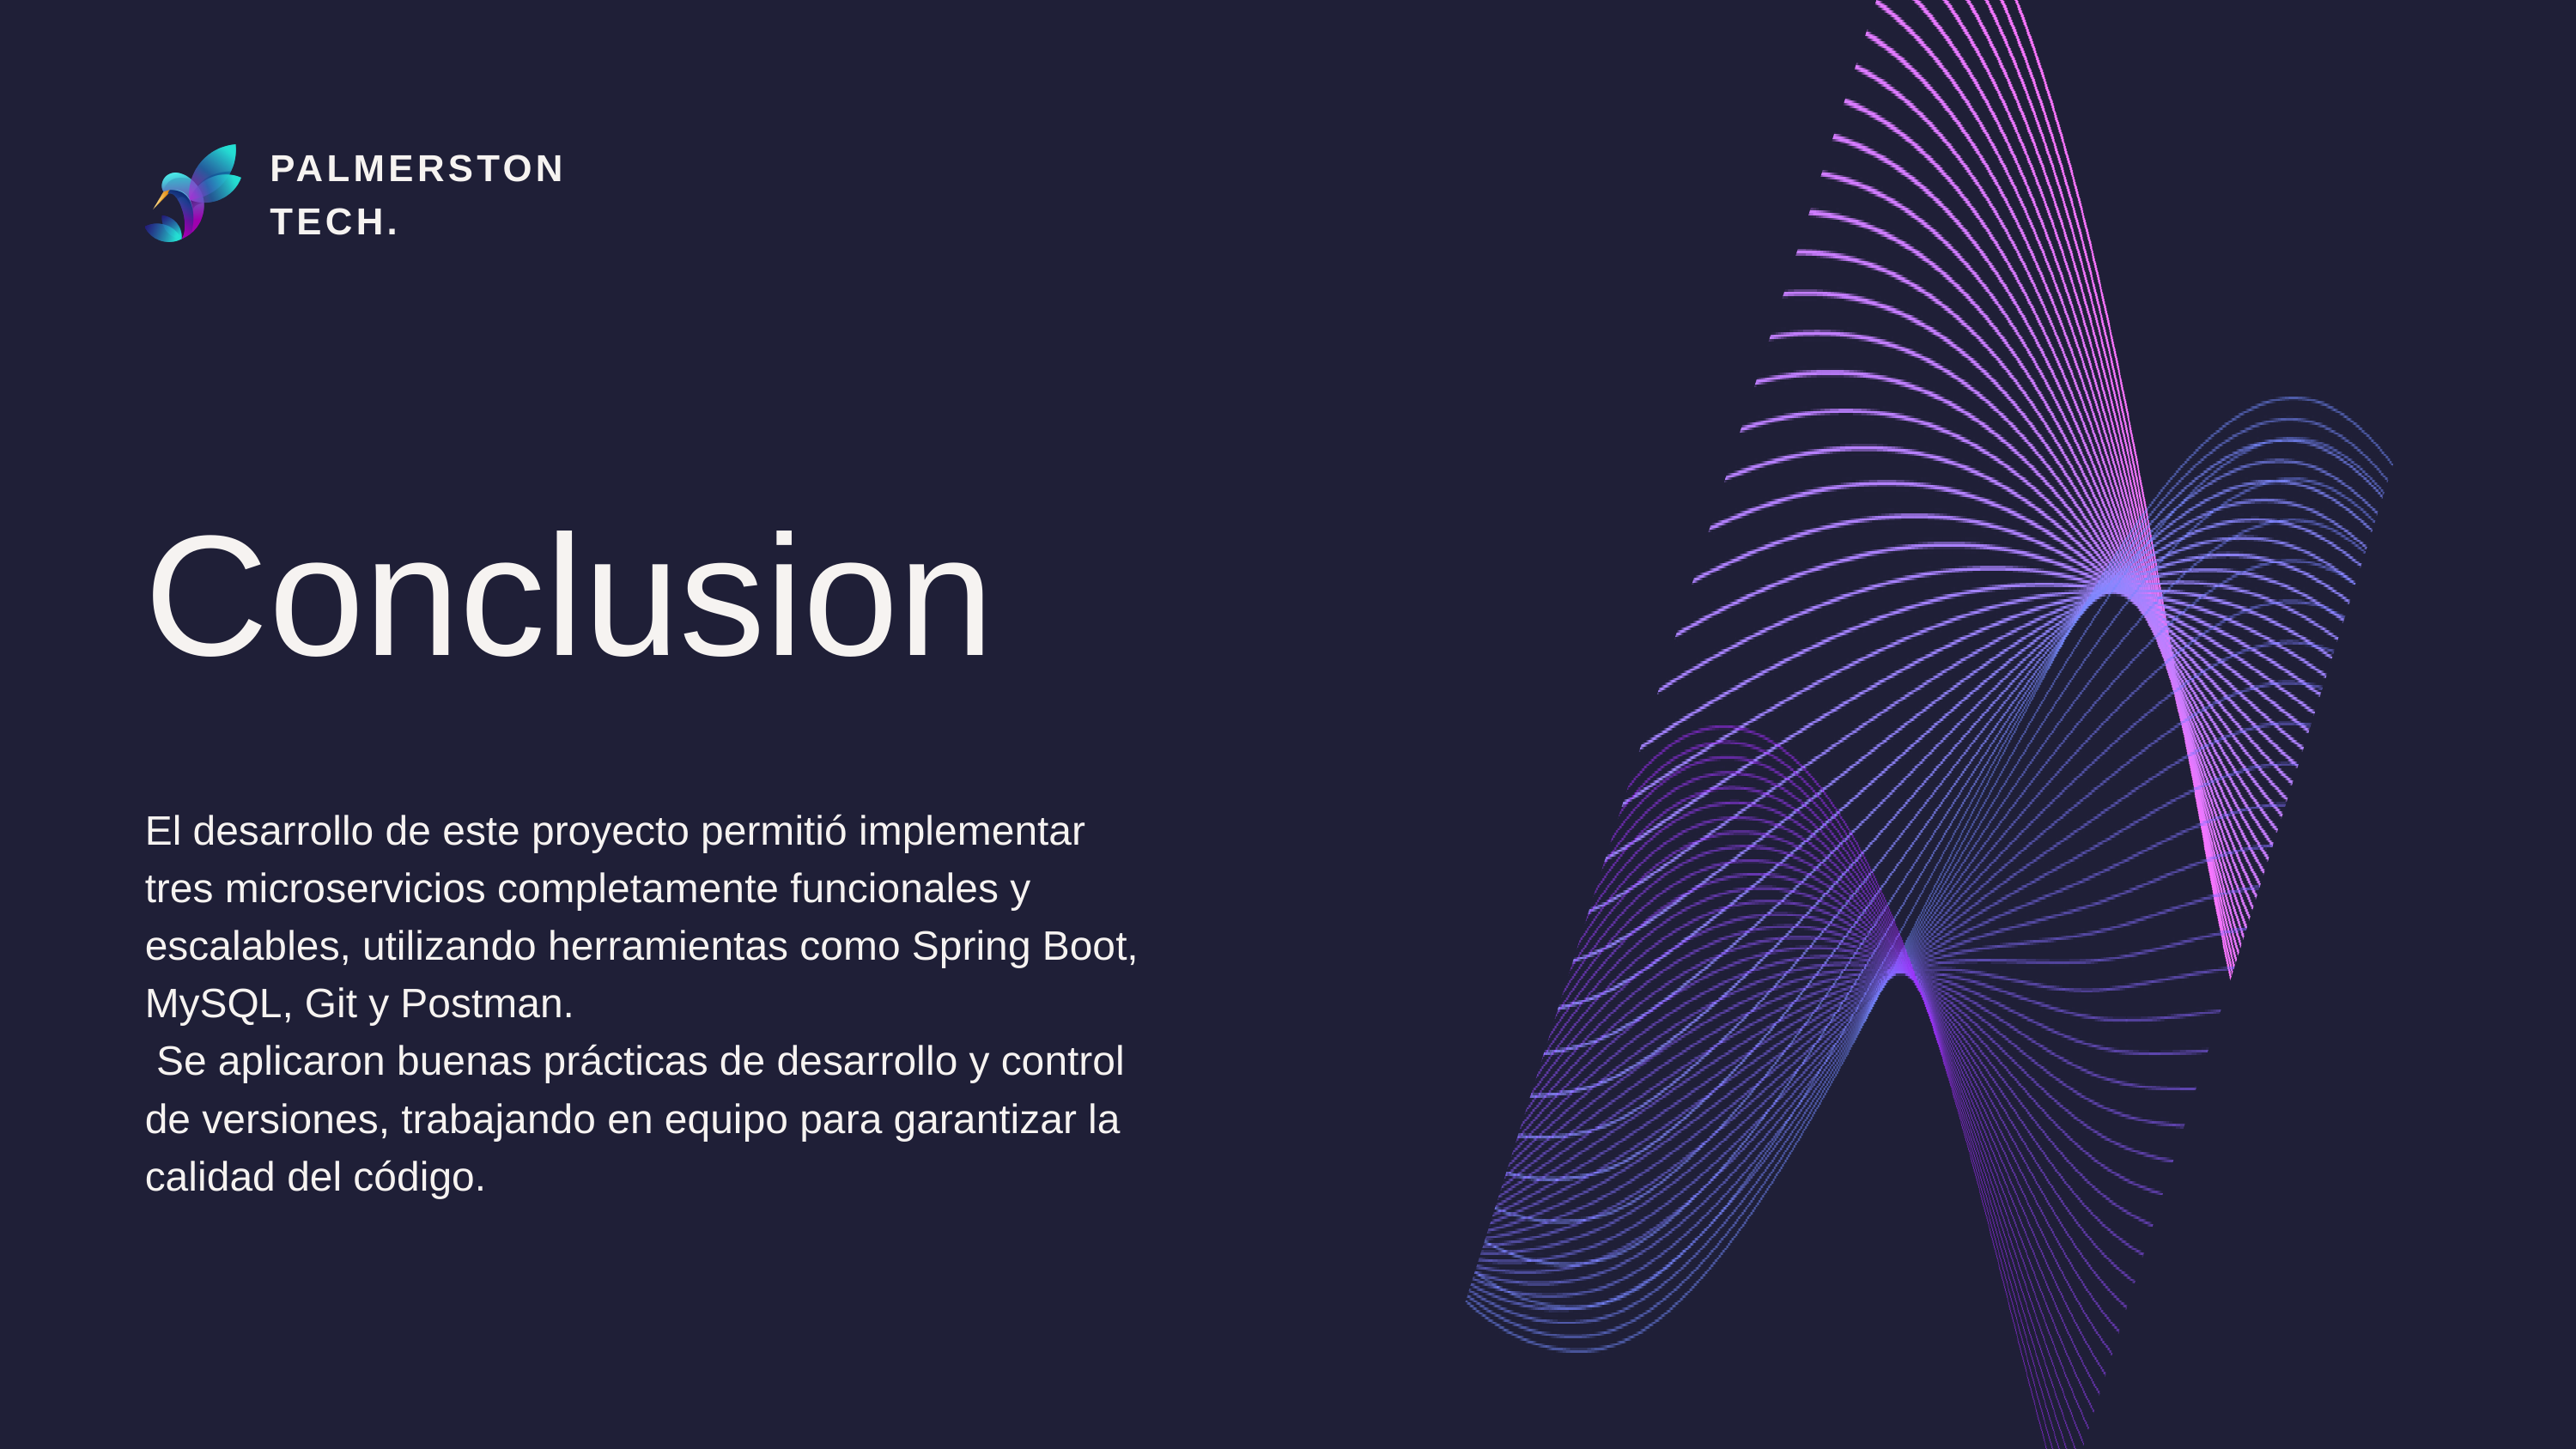

PALMERSTON
TECH.

Conclusion

El desarrollo de este proyecto permitió implementar tres microservicios completamente funcionales y escalables, utilizando herramientas como Spring Boot, MySQL, Git y Postman.
 Se aplicaron buenas prácticas de desarrollo y control de versiones, trabajando en equipo para garantizar la calidad del código.